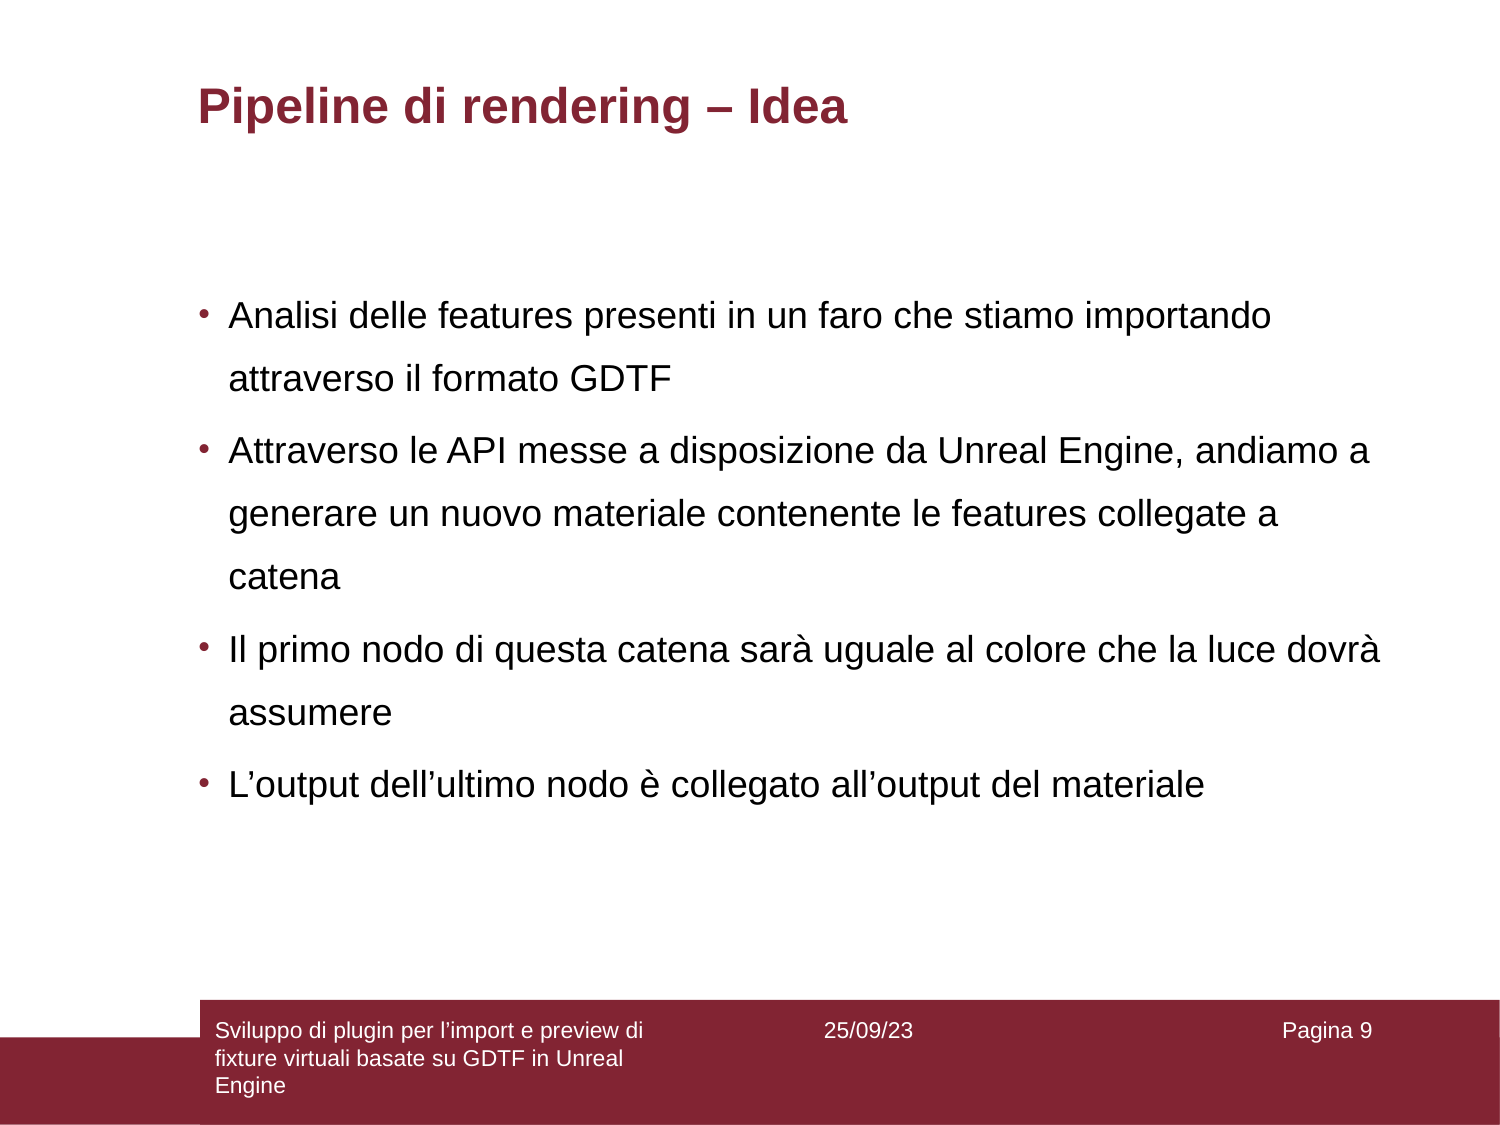

Pipeline di rendering – Idea

Analisi delle features presenti in un faro che stiamo importando attraverso il formato GDTF
Attraverso le API messe a disposizione da Unreal Engine, andiamo a generare un nuovo materiale contenente le features collegate a catena
Il primo nodo di questa catena sarà uguale al colore che la luce dovrà assumere
L’output dell’ultimo nodo è collegato all’output del materiale
Sviluppo di plugin per l’import e preview di
fixture virtuali basate su GDTF in Unreal Engine
25/09/23
Pagina 9